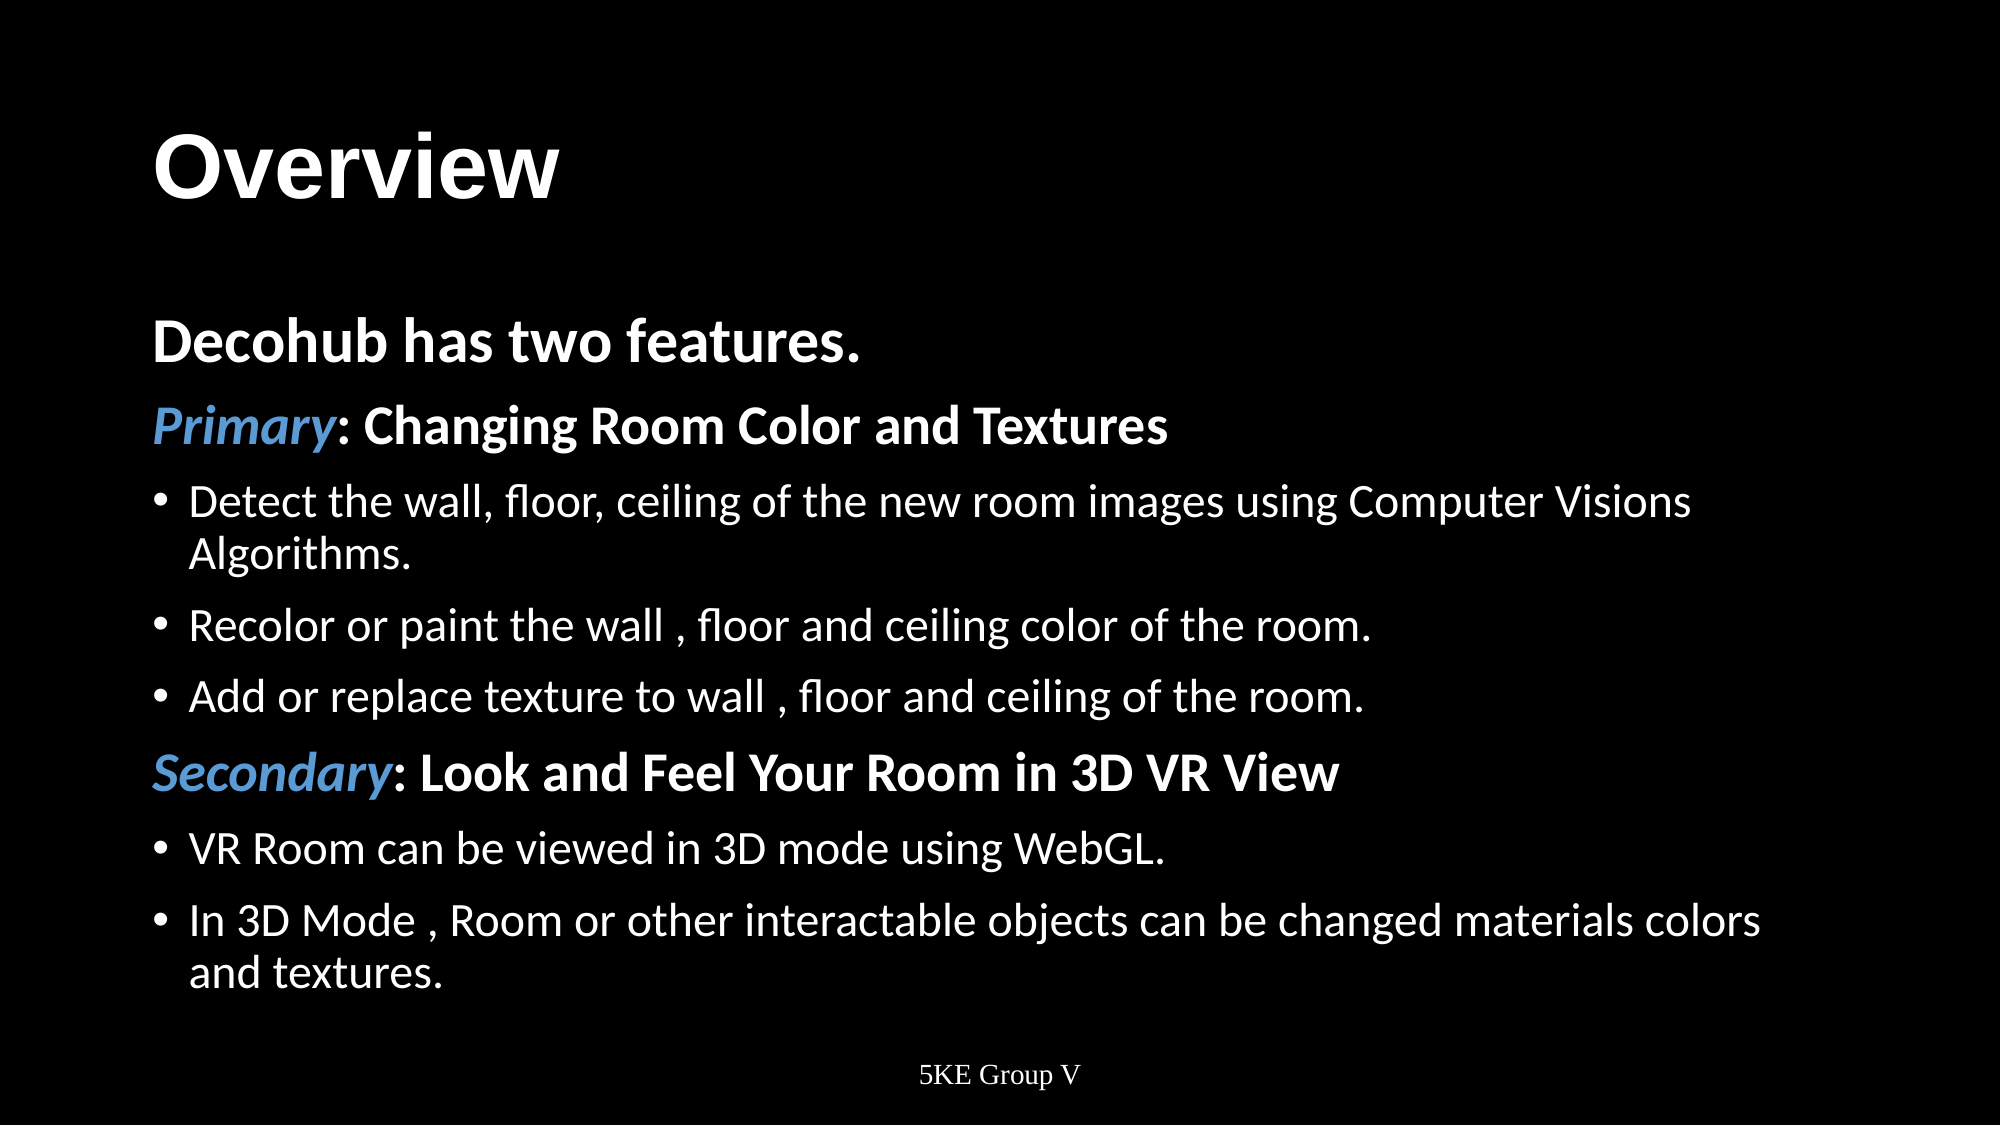

# Overview
Decohub has two features.
Primary: Changing Room Color and Textures
Detect the wall, floor, ceiling of the new room images using Computer Visions Algorithms.
Recolor or paint the wall , floor and ceiling color of the room.
Add or replace texture to wall , floor and ceiling of the room.
Secondary: Look and Feel Your Room in 3D VR View
VR Room can be viewed in 3D mode using WebGL.
In 3D Mode , Room or other interactable objects can be changed materials colors and textures.
5KE Group V